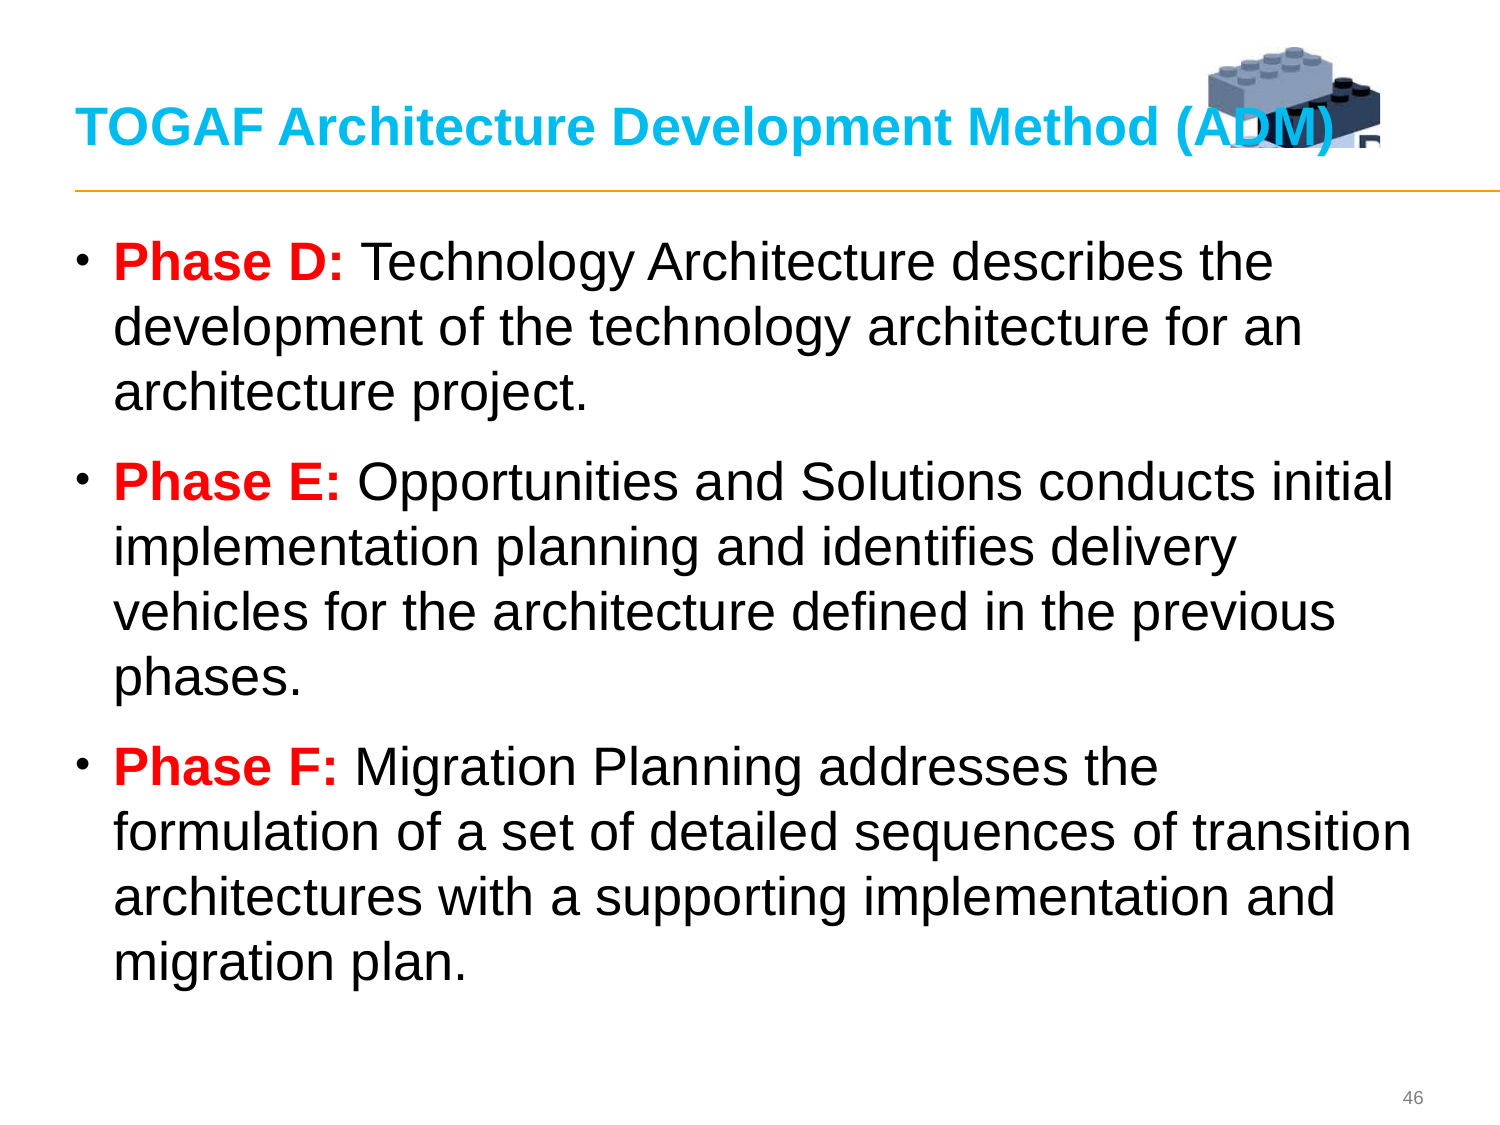

# TOGAF Architecture Development Method (ADM)
Phase D: Technology Architecture describes the development of the technology architecture for an architecture project.
Phase E: Opportunities and Solutions conducts initial implementation planning and identifies delivery vehicles for the architecture defined in the previous phases.
Phase F: Migration Planning addresses the formulation of a set of detailed sequences of transition architectures with a supporting implementation and migration plan.